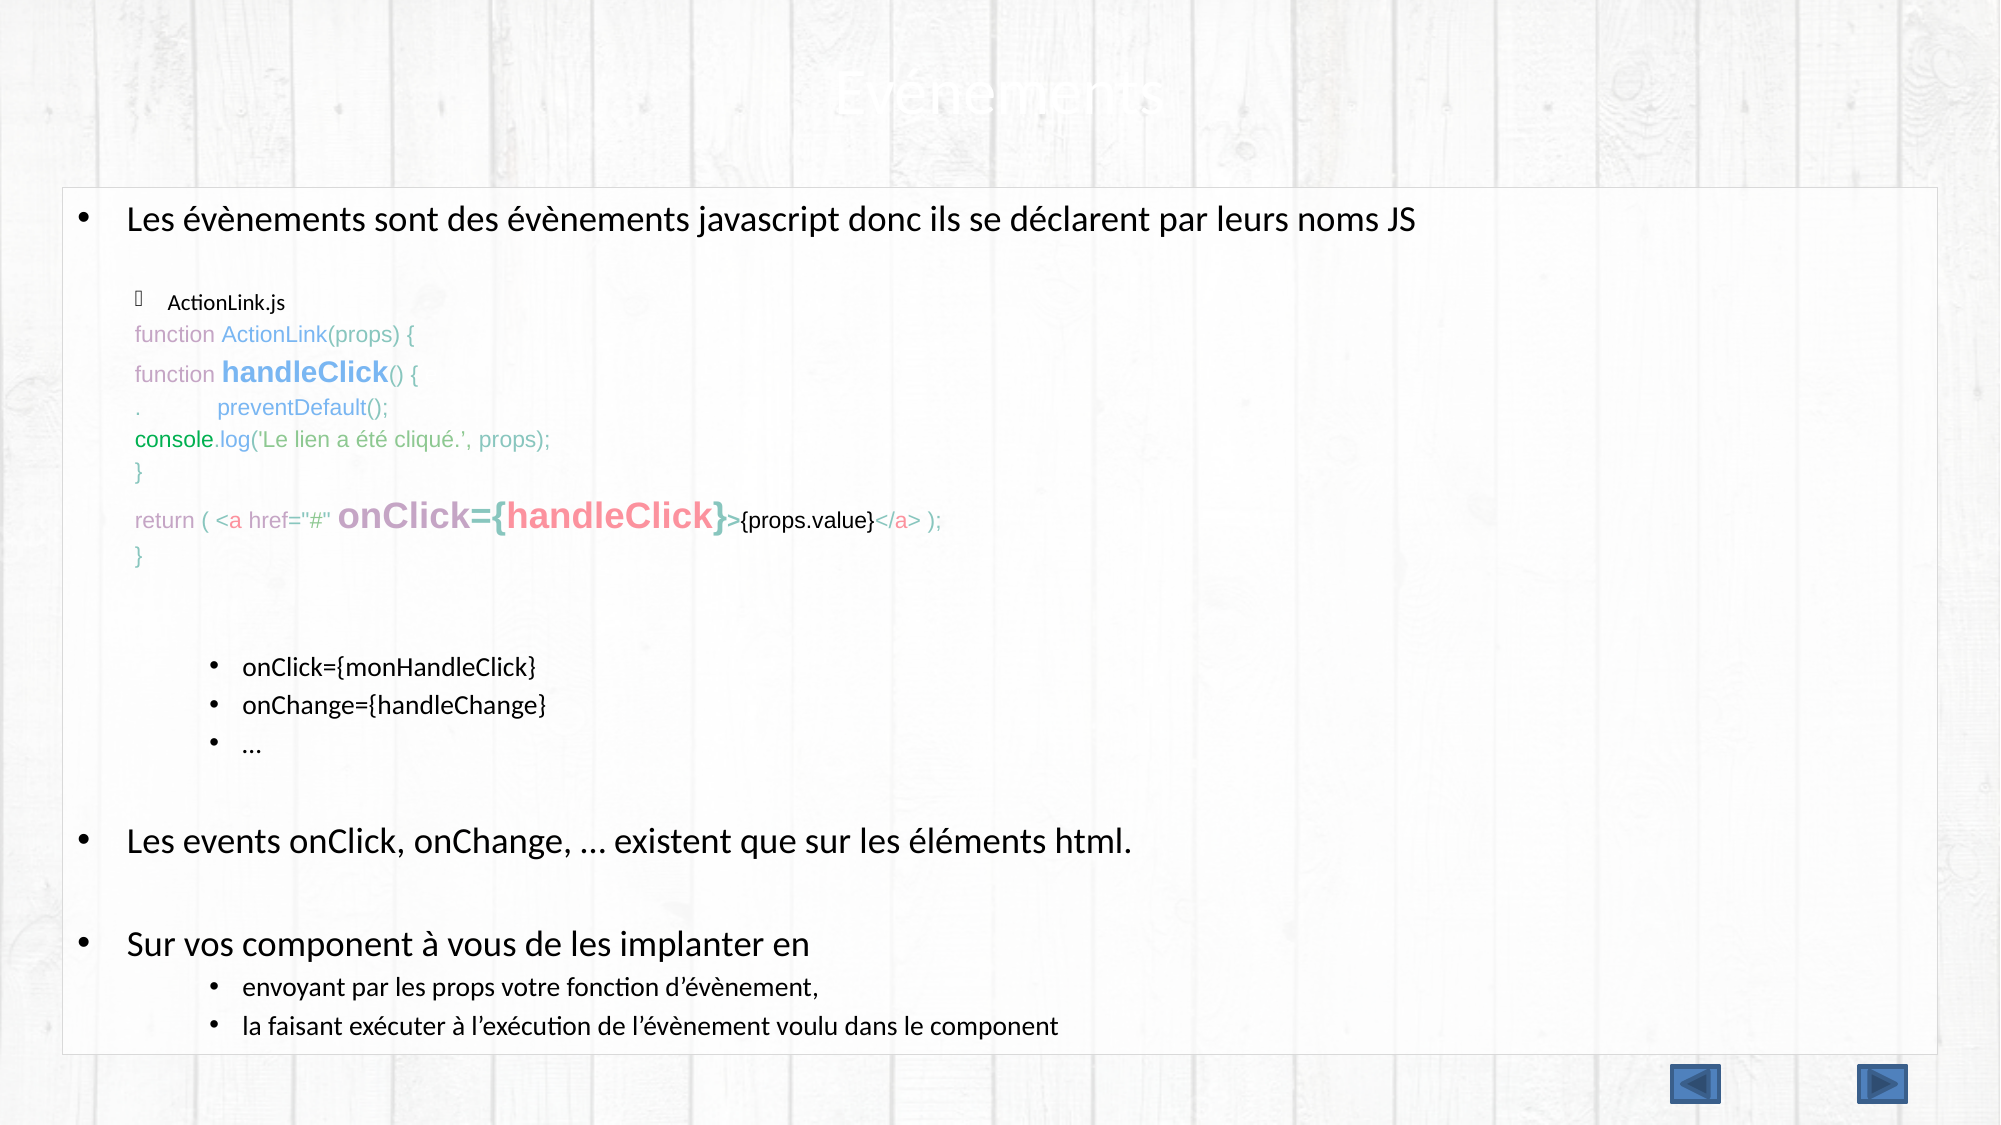

# Evénements
Les évènements sont des évènements javascript donc ils se déclarent par leurs noms JS

ActionLink.js
function ActionLink(props) {
	function handleClick() { e
.		preventDefault();
		console.log('Le lien a été cliqué.’, props);
	}
	return ( <a href="#" onClick={handleClick}>{props.value}</a> );
}

onClick={monHandleClick}
onChange={handleChange}
…

Les events onClick, onChange, … existent que sur les éléments html.

Sur vos component à vous de les implanter en
envoyant par les props votre fonction d’évènement,
la faisant exécuter à l’exécution de l’évènement voulu dans le component